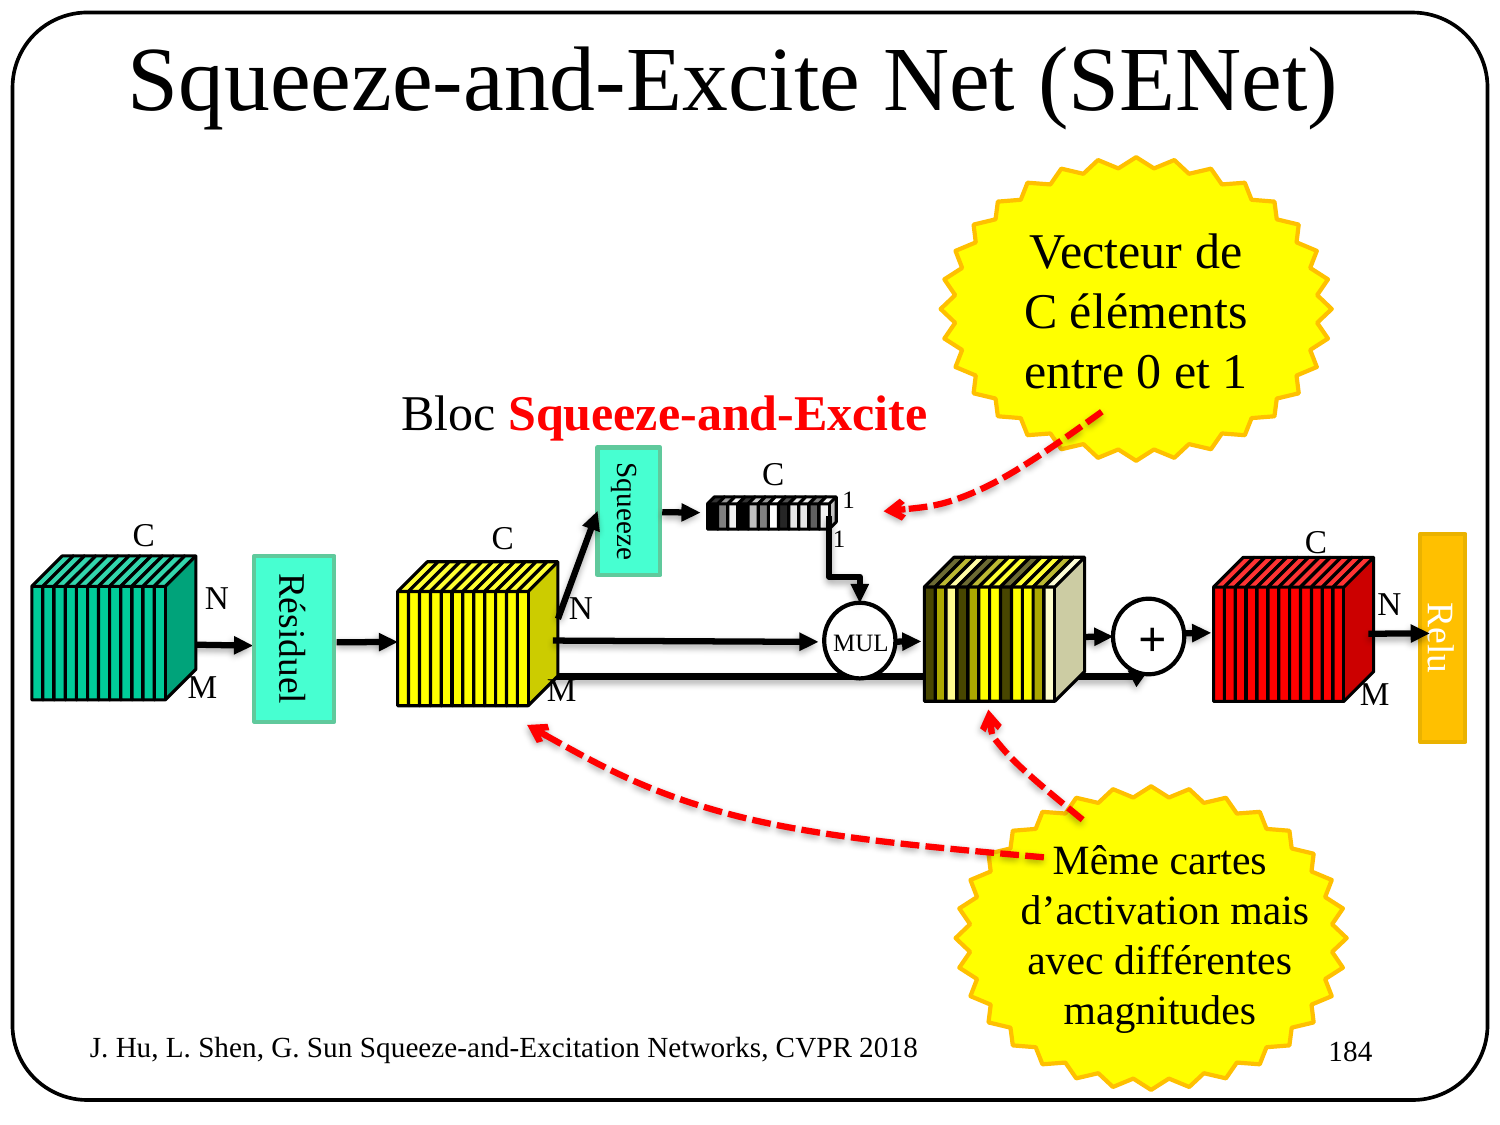

# Squeeze-and-Excite Net (SENet)
Vecteur de C éléments
entre 0 et 1
Bloc Squeeze-and-Excite

C
1
Squeeze

C
C
C
1

N
N
N
x
+
Résiduel

Relu
MUL
M
M
M

Même cartes
d’activation mais
avec différentes
magnitudes
J. Hu, L. Shen, G. Sun Squeeze-and-Excitation Networks, CVPR 2018
184